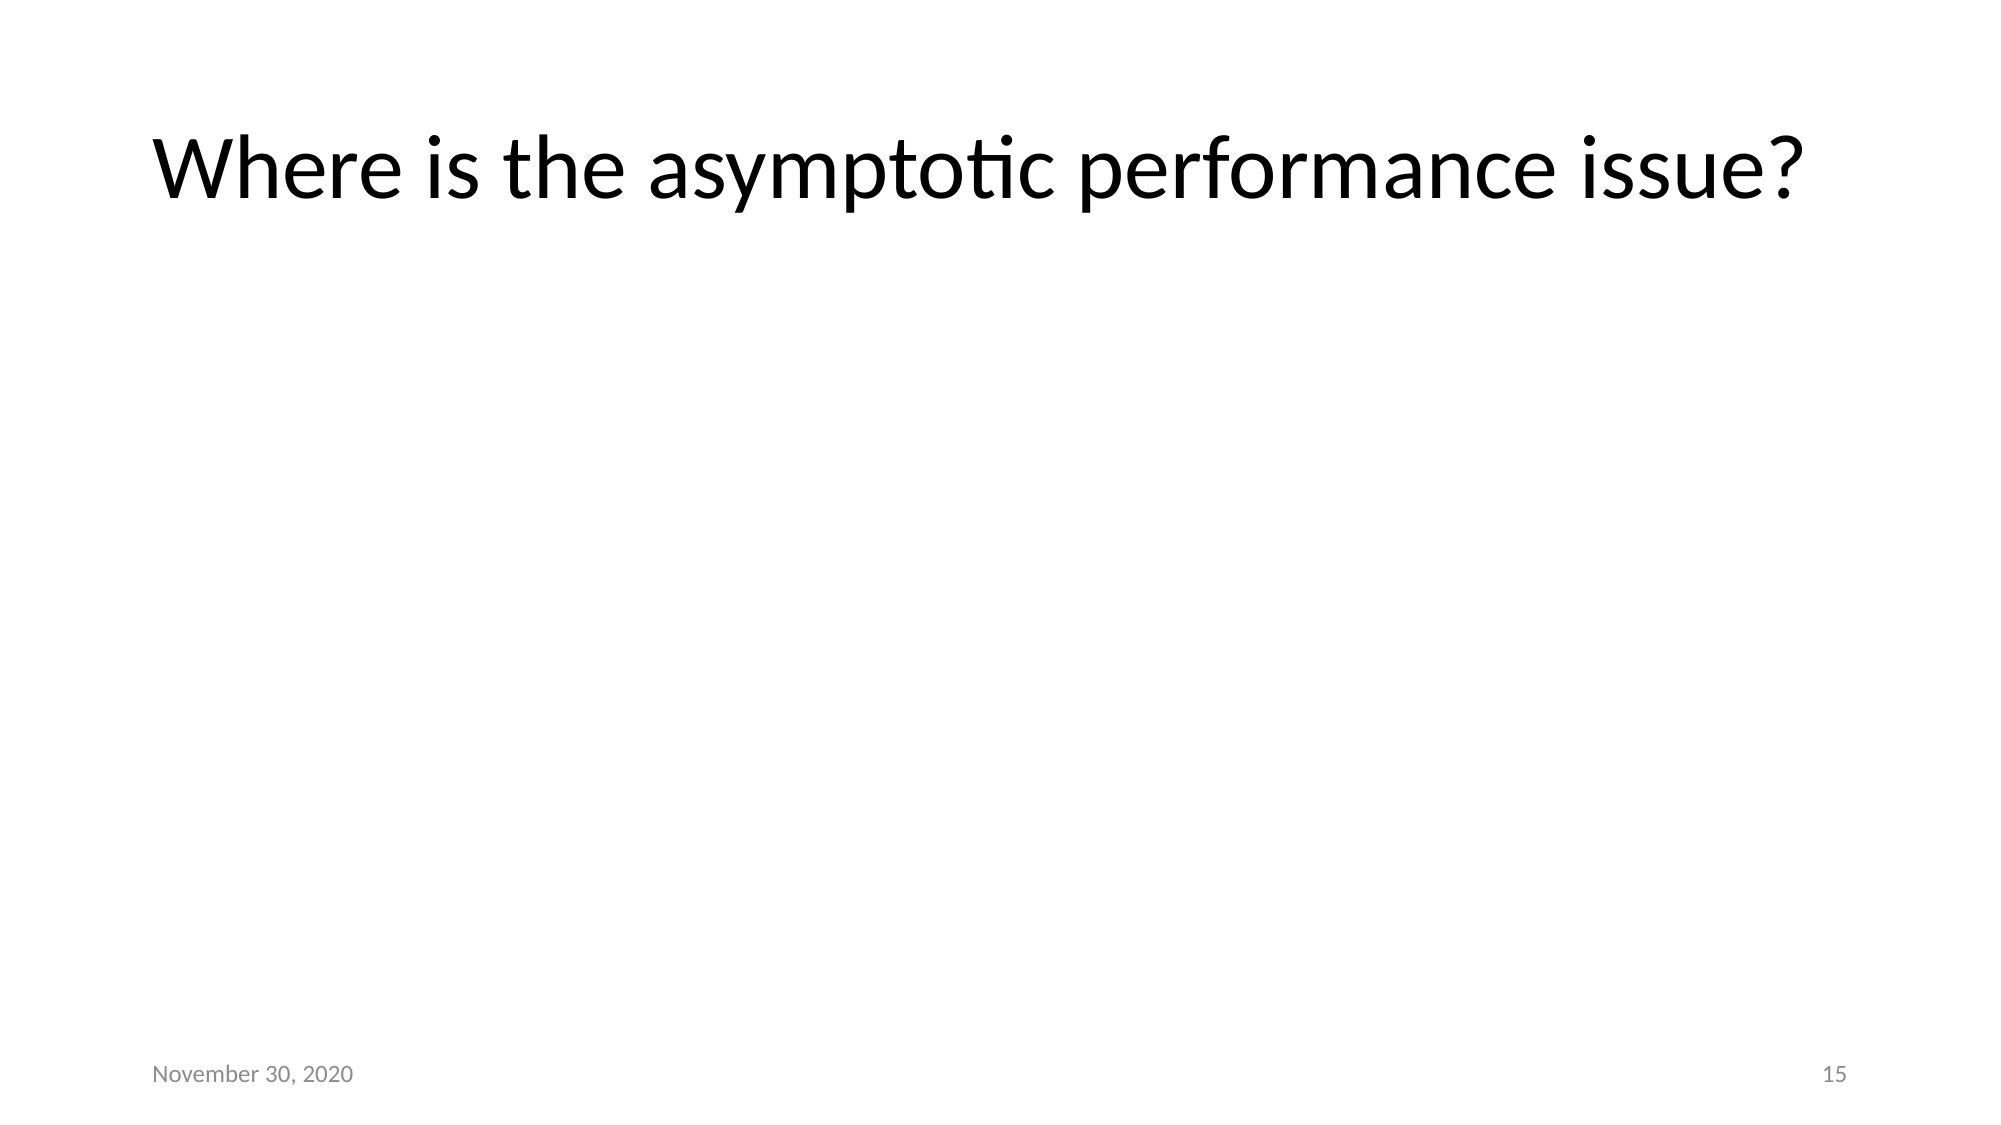

# Where is the asymptotic performance issue?

November 30, 2020
15